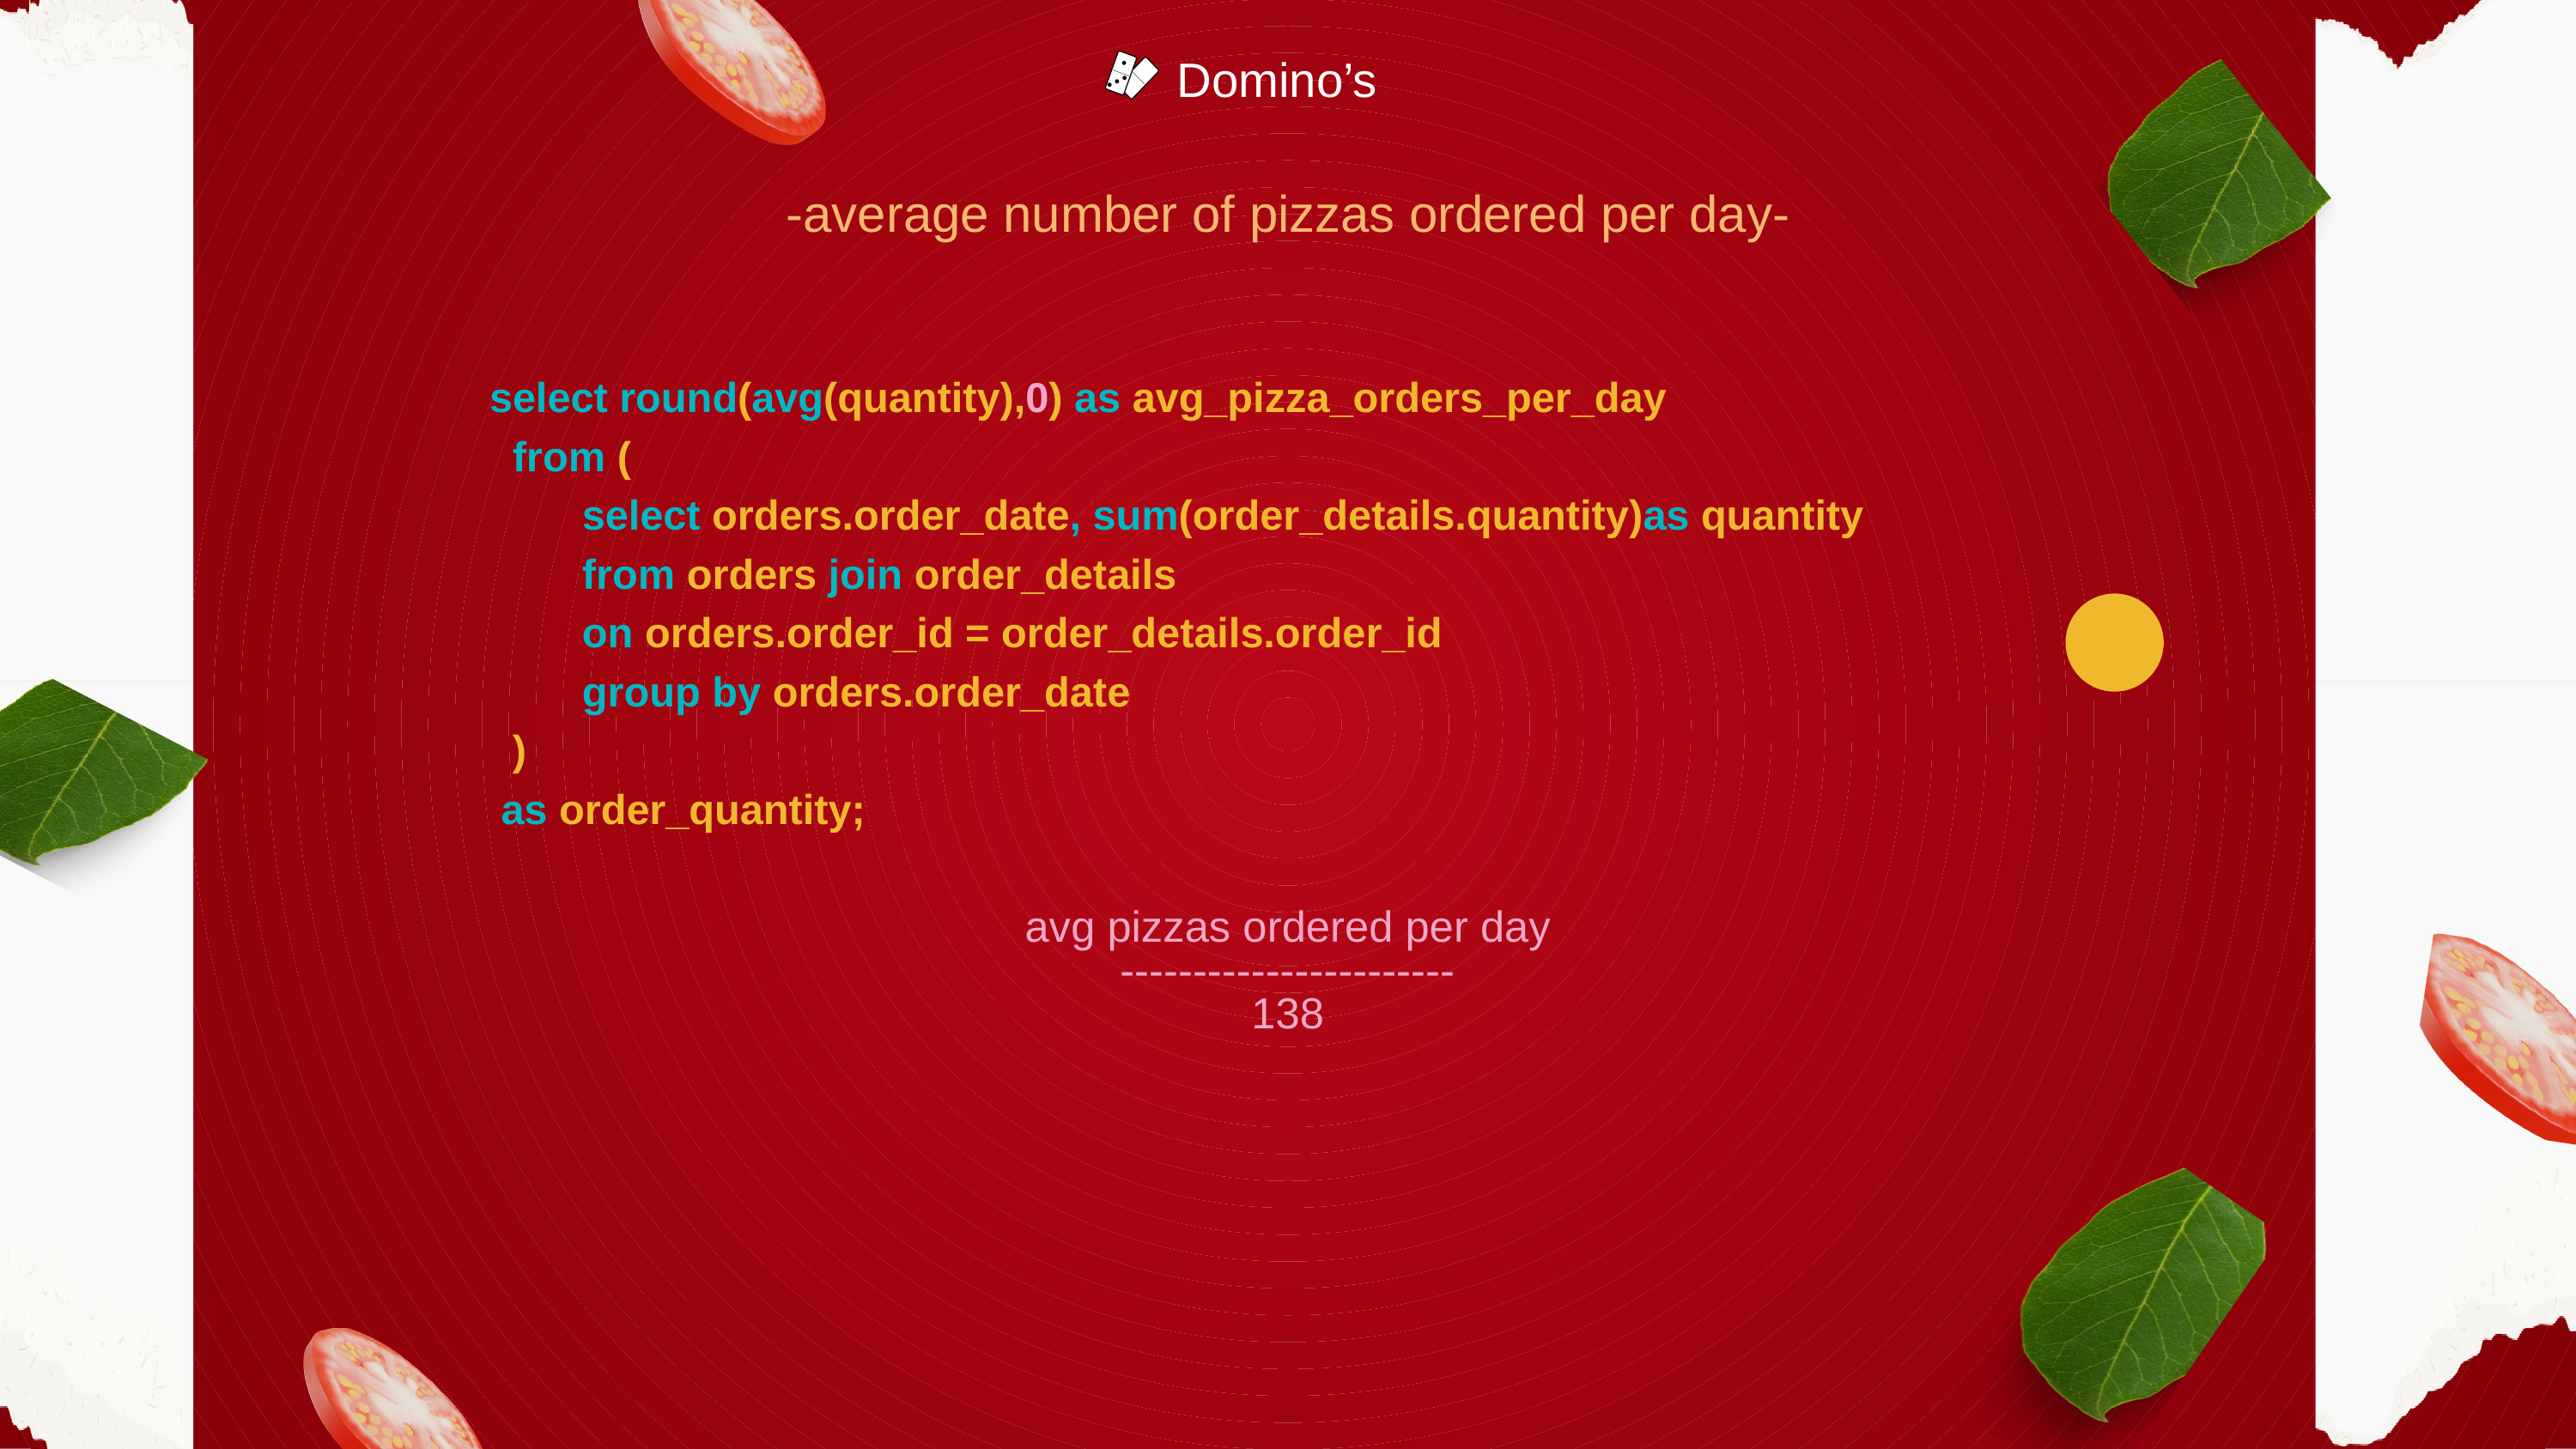

Domino’s
-average number of pizzas ordered per day-

select round(avg(quantity),0) as avg_pizza_orders_per_day
  from (
        select orders.order_date, sum(order_details.quantity)as quantity
        from orders join order_details
        on orders.order_id = order_details.order_id
        group by orders.order_date
  )
 as order_quantity;

avg pizzas ordered per day
-----------------------
138